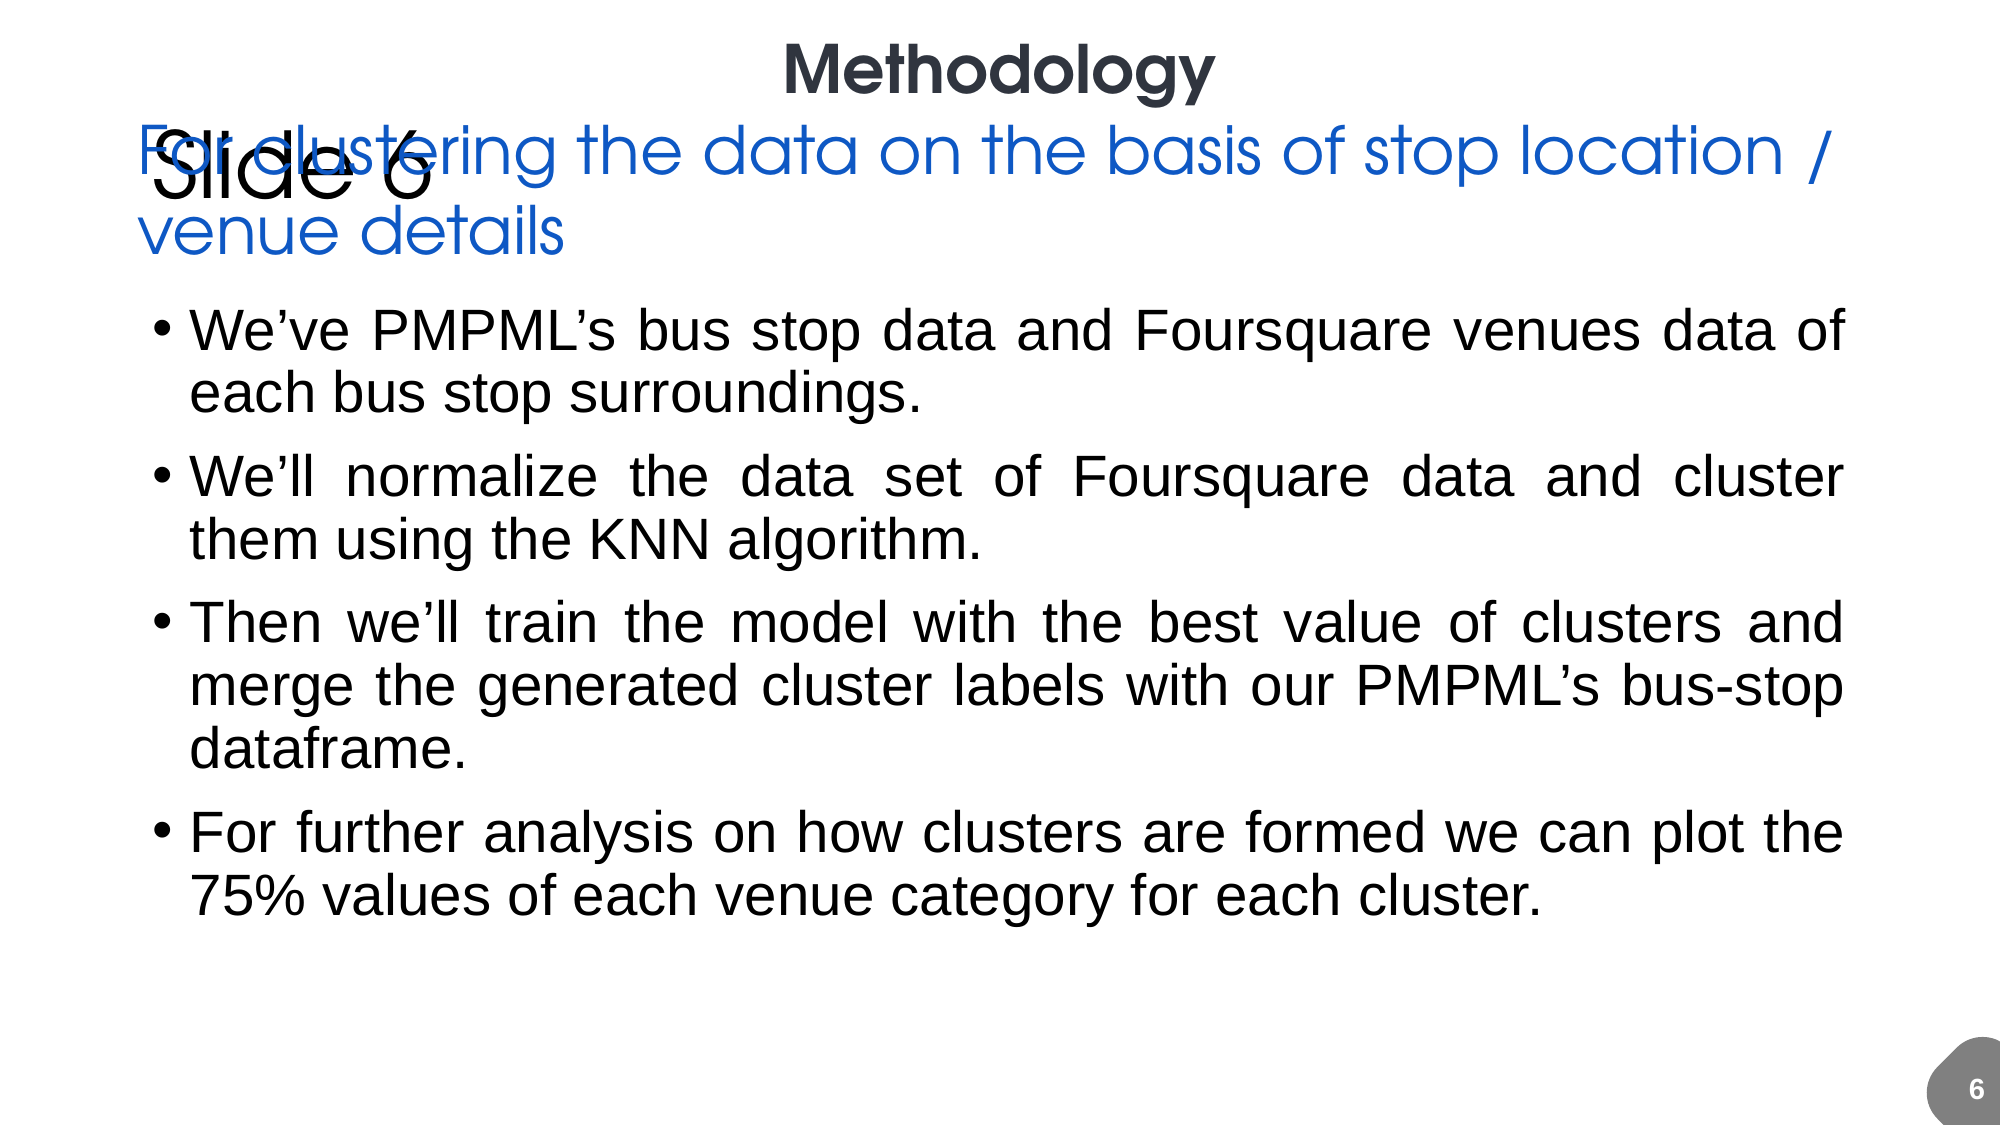

Methodology
# Slide 6
For clustering the data on the basis of stop location / venue details
We’ve PMPML’s bus stop data and Foursquare venues data of each bus stop surroundings.
We’ll normalize the data set of Foursquare data and cluster them using the KNN algorithm.
Then we’ll train the model with the best value of clusters and merge the generated cluster labels with our PMPML’s bus-stop dataframe.
For further analysis on how clusters are formed we can plot the 75% values of each venue category for each cluster.

6